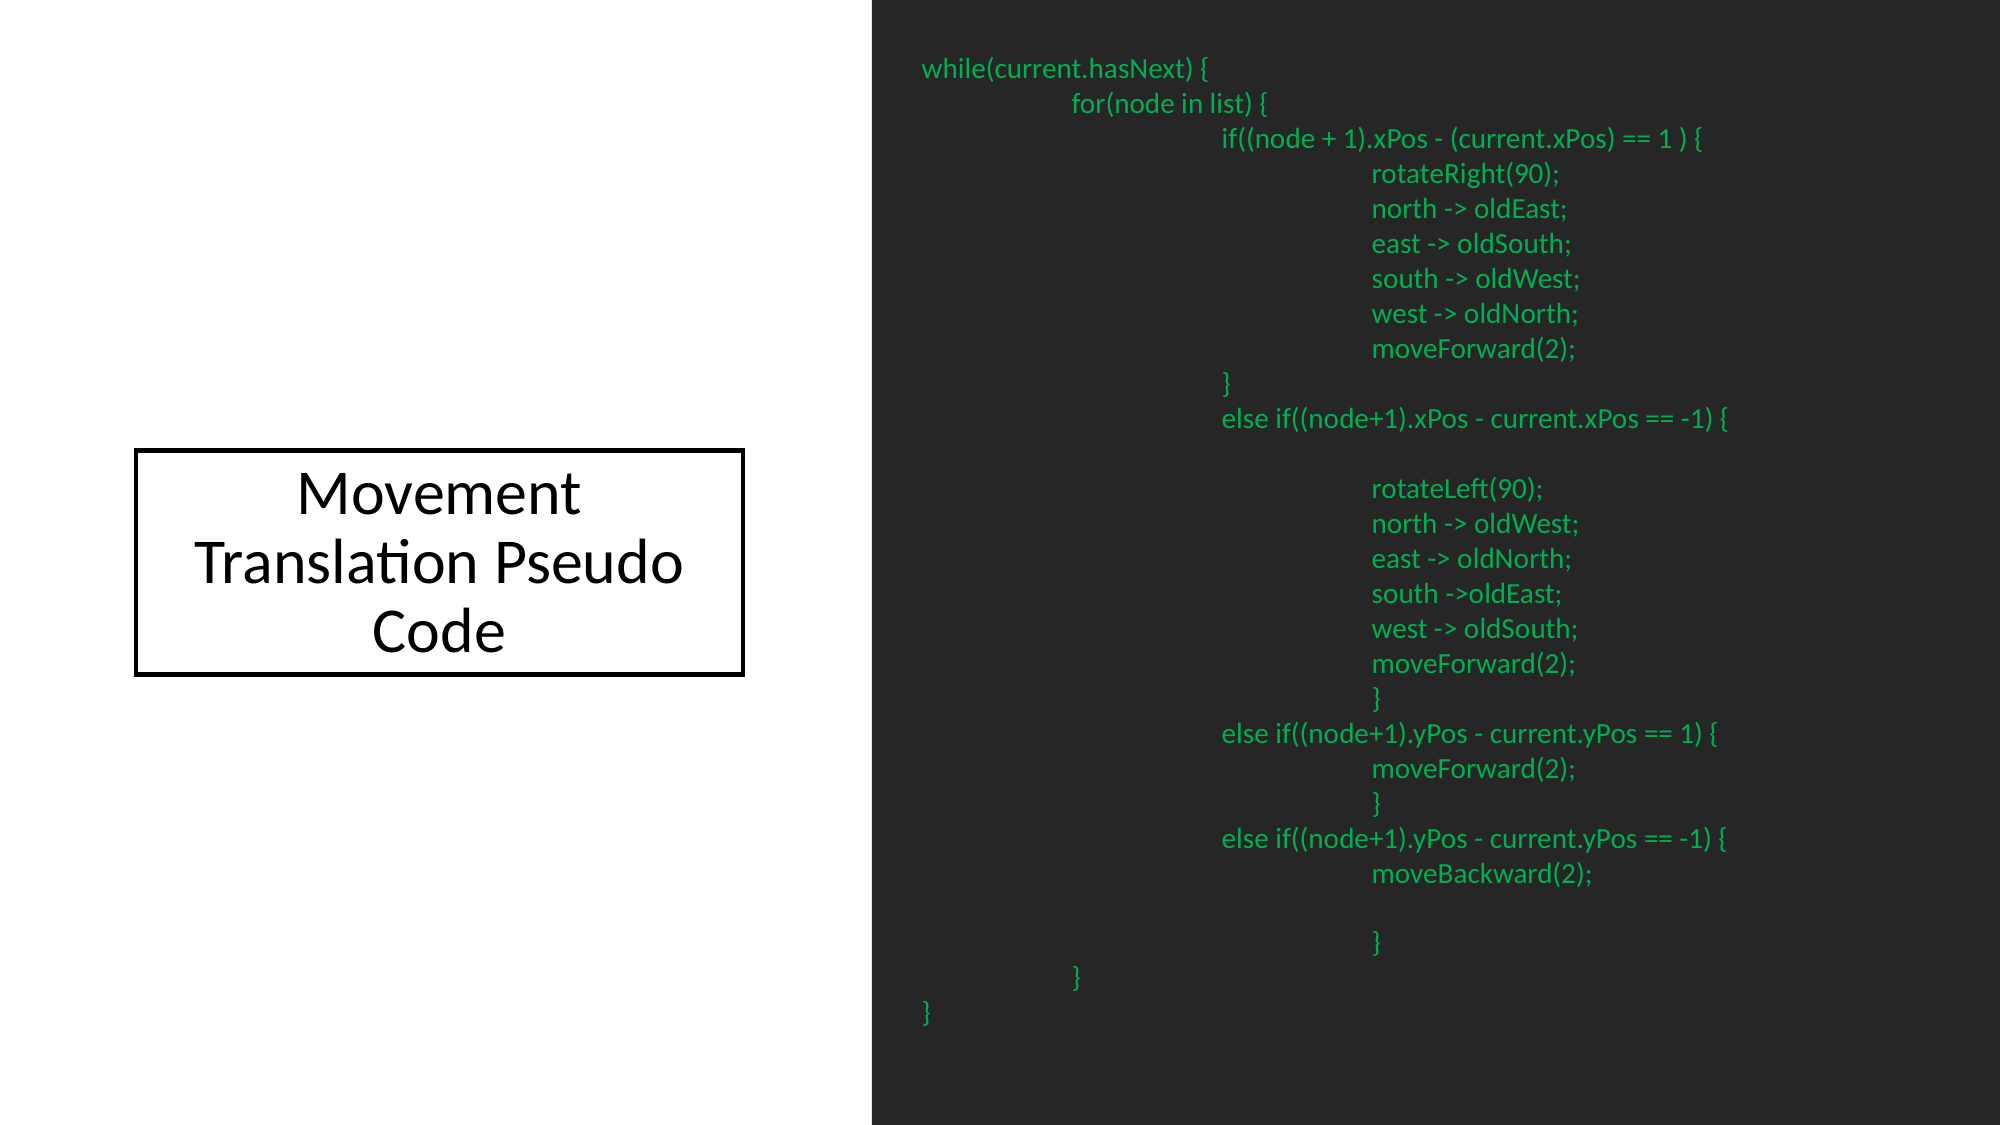

while(current.hasNext) {
	for(node in list) {
		if((node + 1).xPos - (current.xPos) == 1 ) {
			rotateRight(90);
			north -> oldEast;
			east -> oldSouth;
			south -> oldWest;
			west -> oldNorth;
			moveForward(2);
		}
		else if((node+1).xPos - current.xPos == -1) {

			rotateLeft(90);
			north -> oldWest;
			east -> oldNorth;
			south ->oldEast;
			west -> oldSouth;
			moveForward(2);
			}
		else if((node+1).yPos - current.yPos == 1) {
			moveForward(2);
			}
		else if((node+1).yPos - current.yPos == -1) {
			moveBackward(2);

			}
	}
}

# Movement Translation Pseudo Code